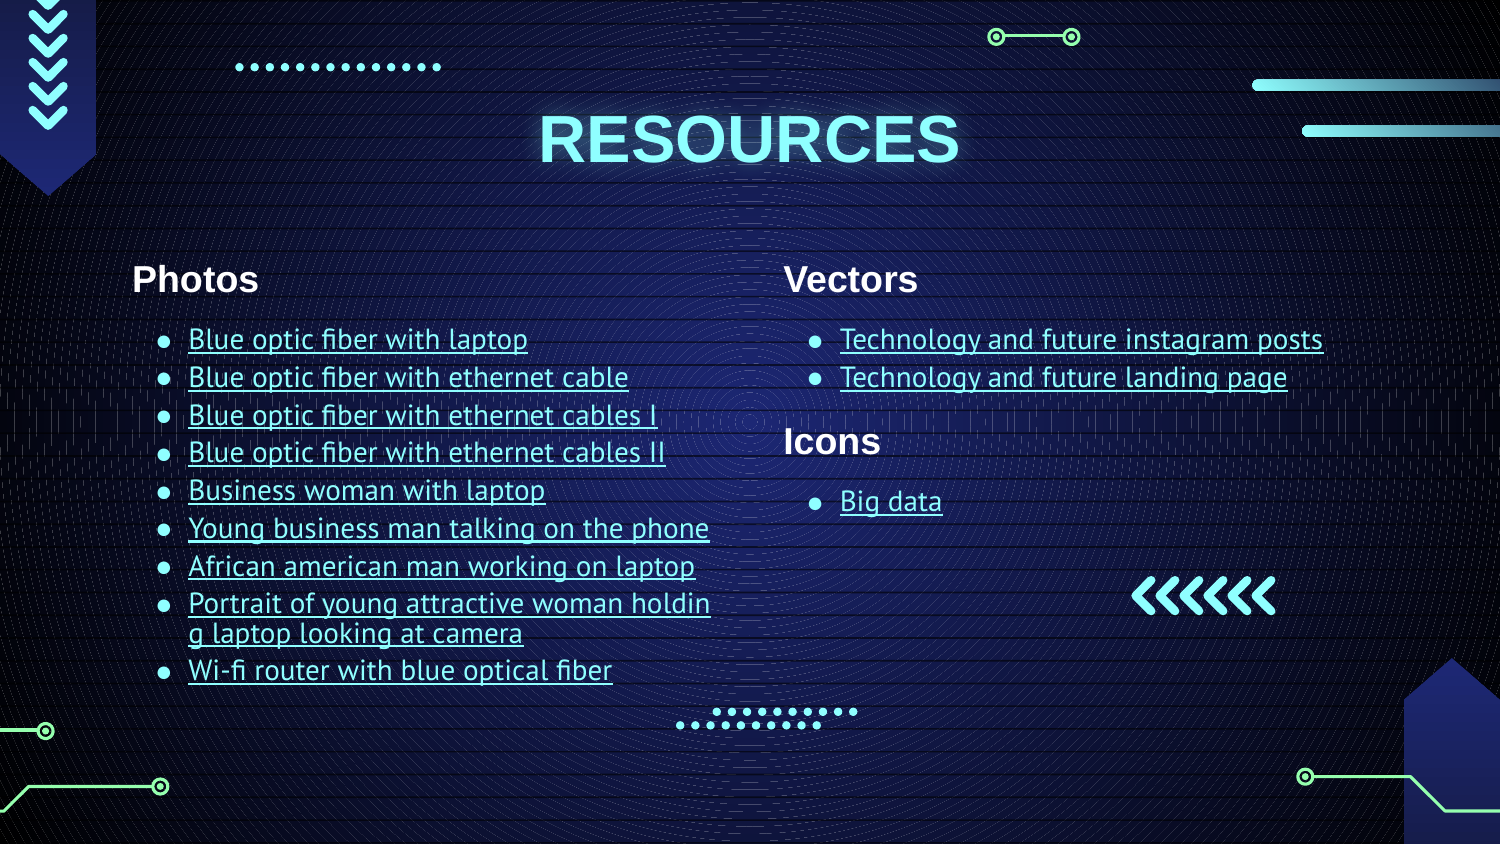

# RESOURCES

Photos
Blue optic fiber with laptop
Blue optic fiber with ethernet cable
Blue optic fiber with ethernet cables I
Blue optic fiber with ethernet cables II
Business woman with laptop
Young business man talking on the phone
African american man working on laptop
Portrait of young attractive woman holding laptop looking at camera
Wi-fi router with blue optical fiber
Vectors
Technology and future instagram posts
Technology and future landing page
Icons
Big data